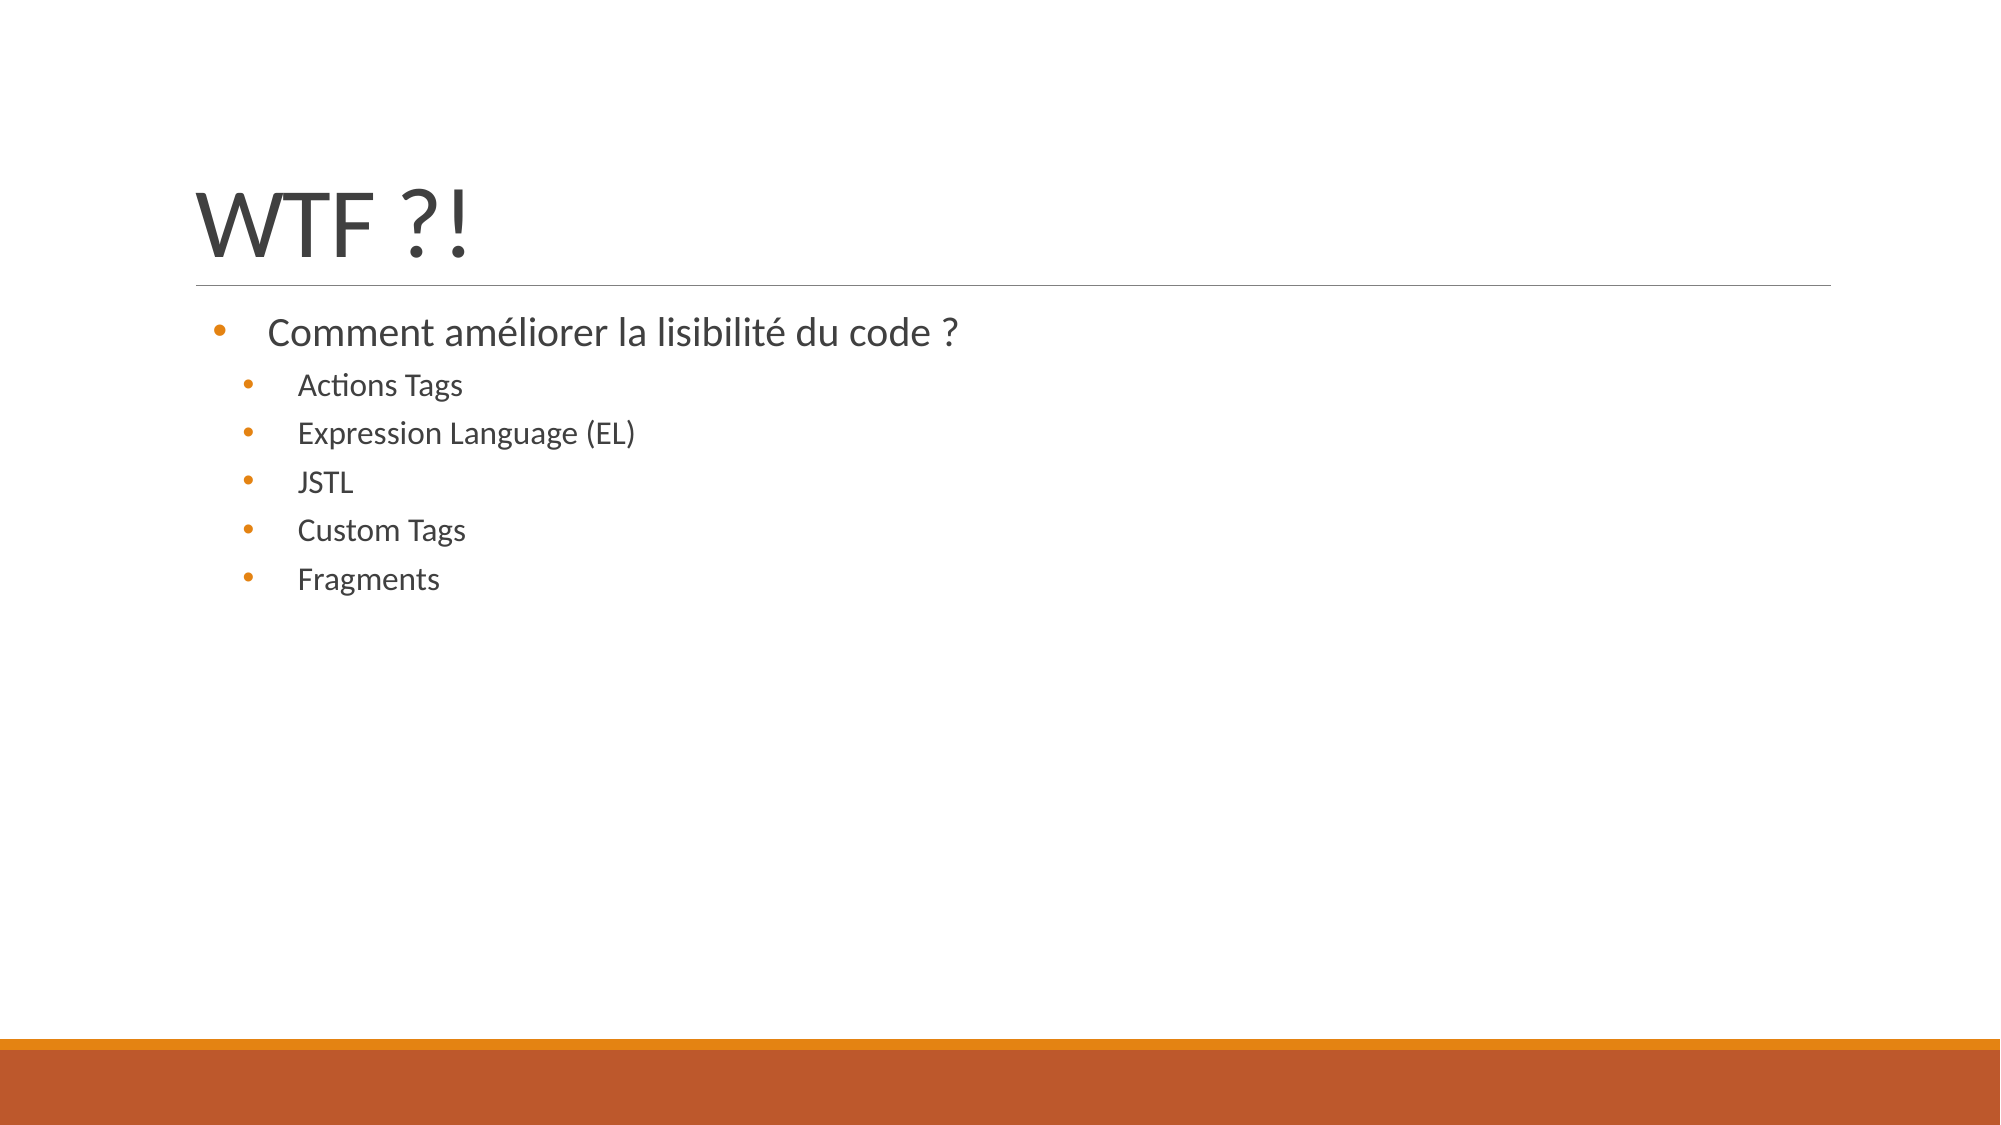

# WTF ?!
Comment améliorer la lisibilité du code ?
Actions Tags
Expression Language (EL)
JSTL
Custom Tags
Fragments